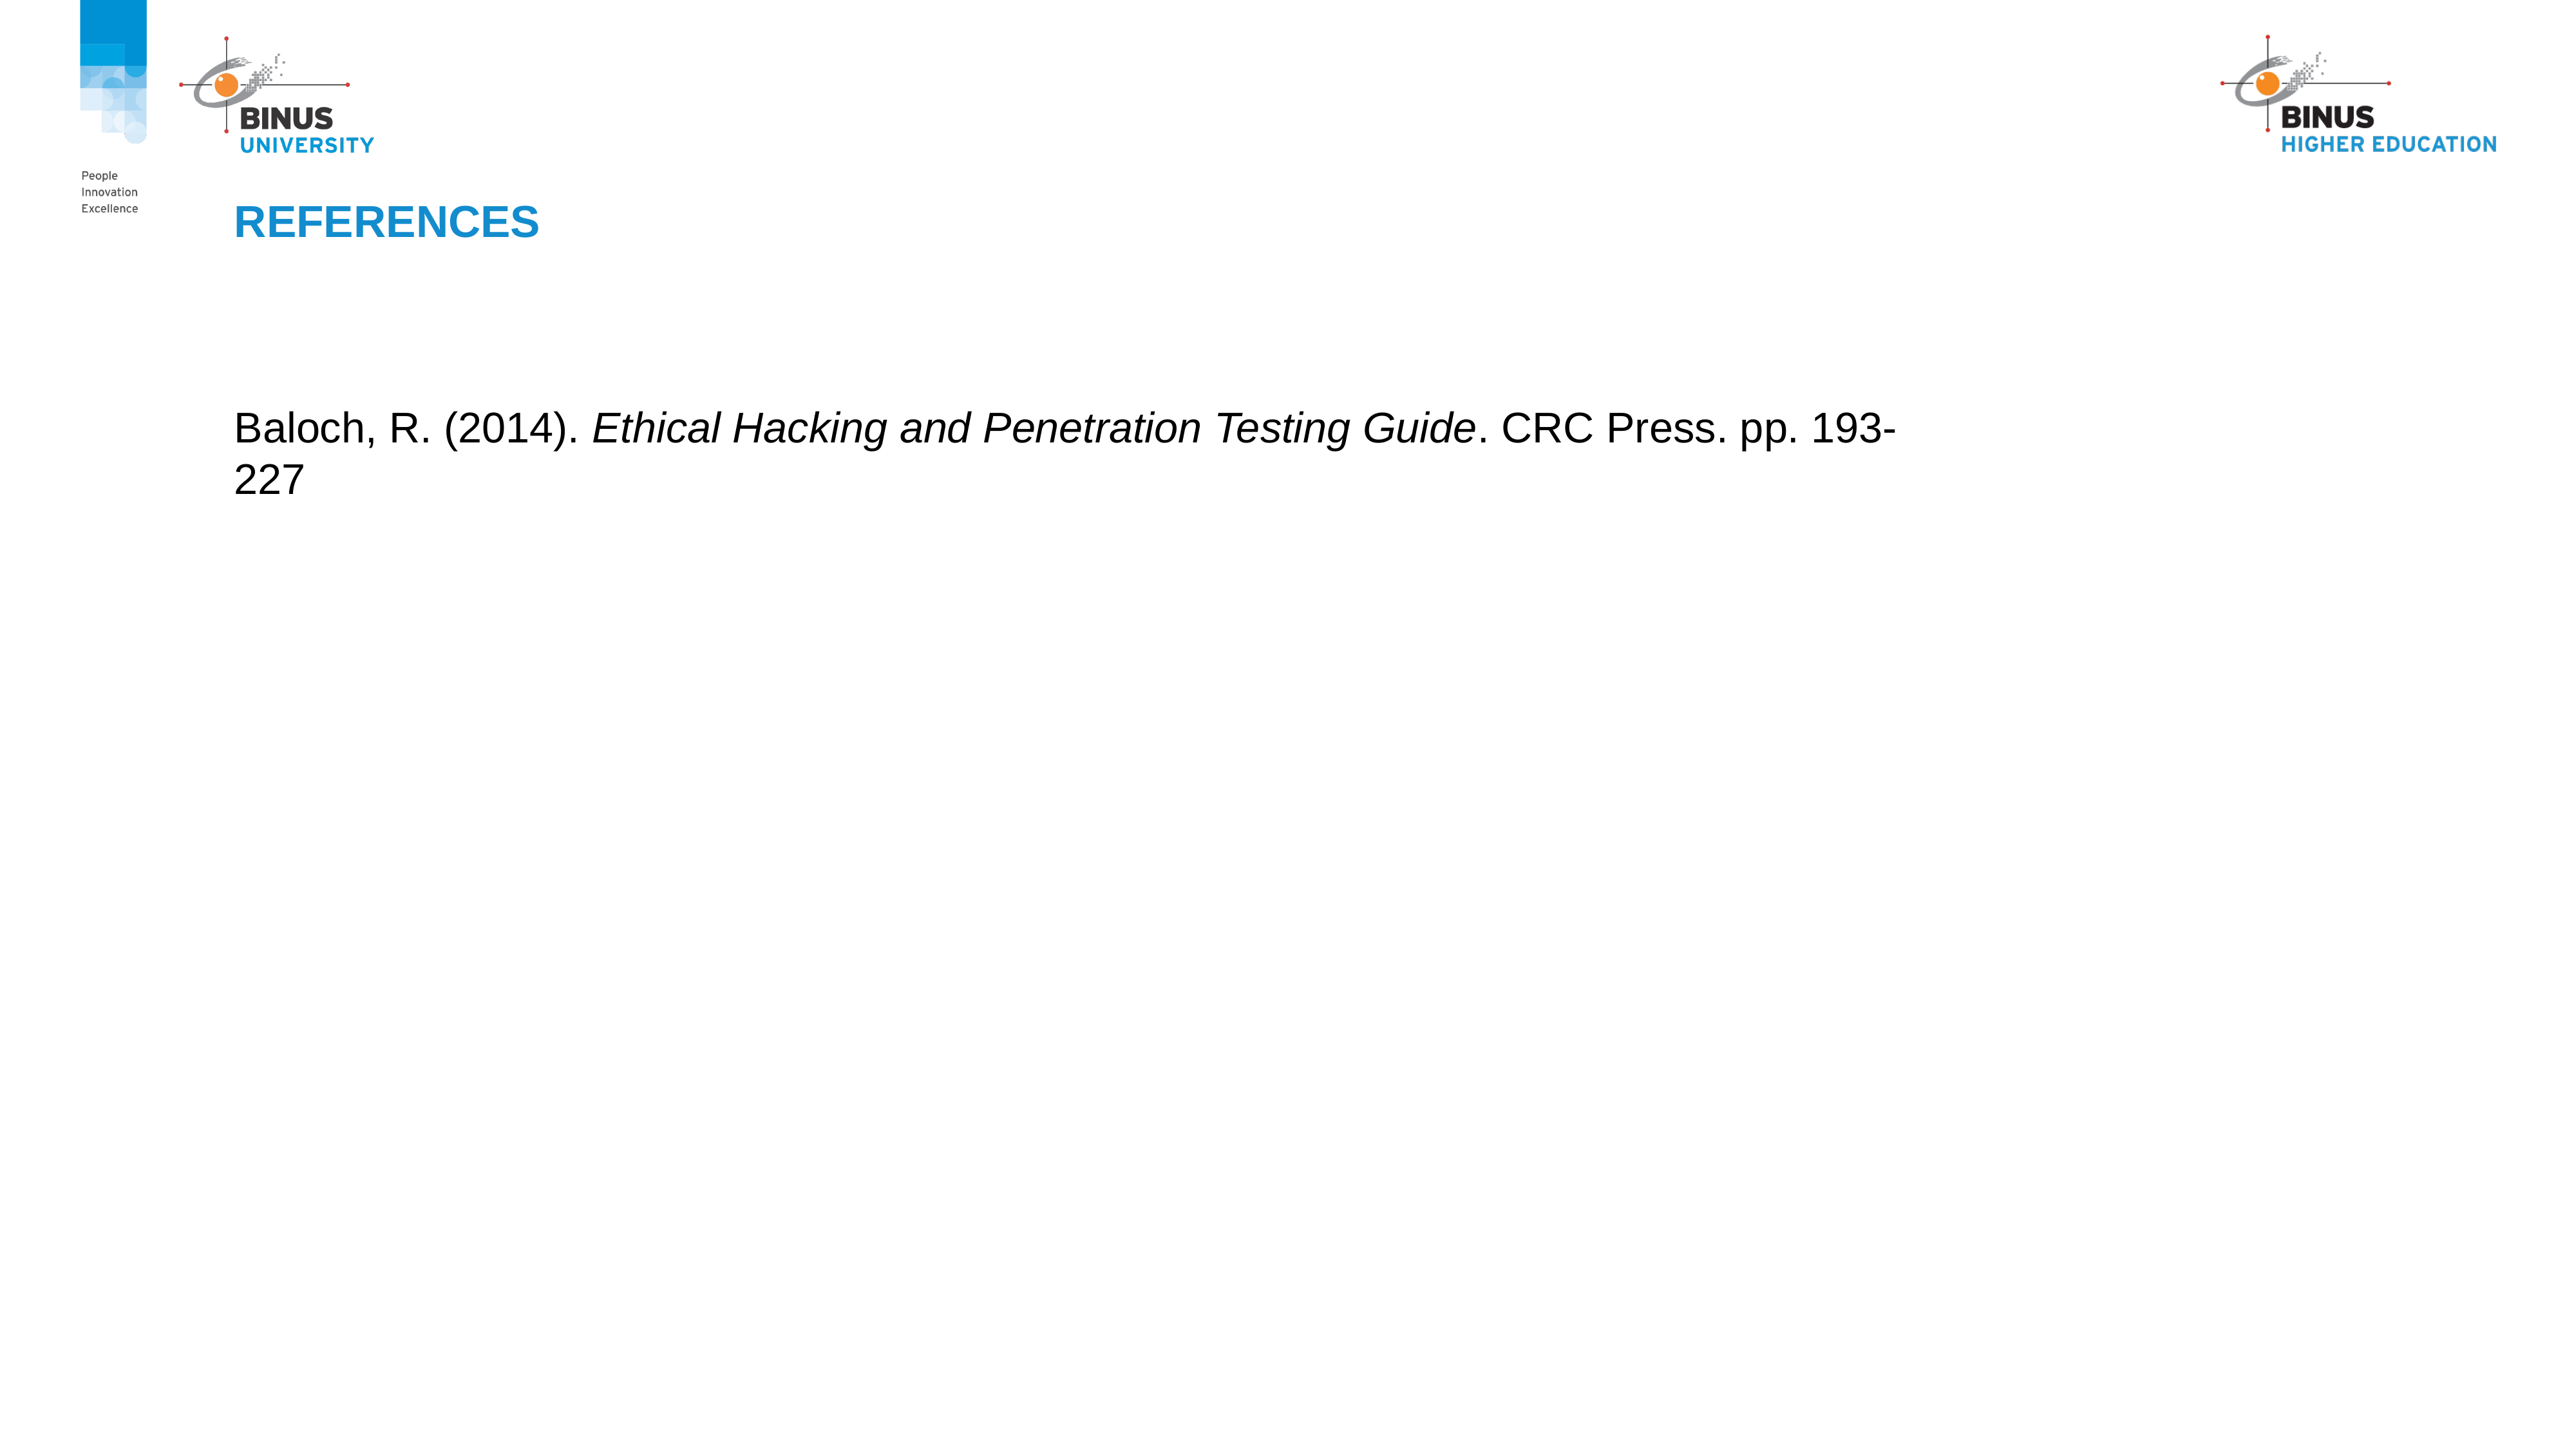

# references

Baloch, R. (2014). Ethical Hacking and Penetration Testing Guide. CRC Press. pp. 193-227